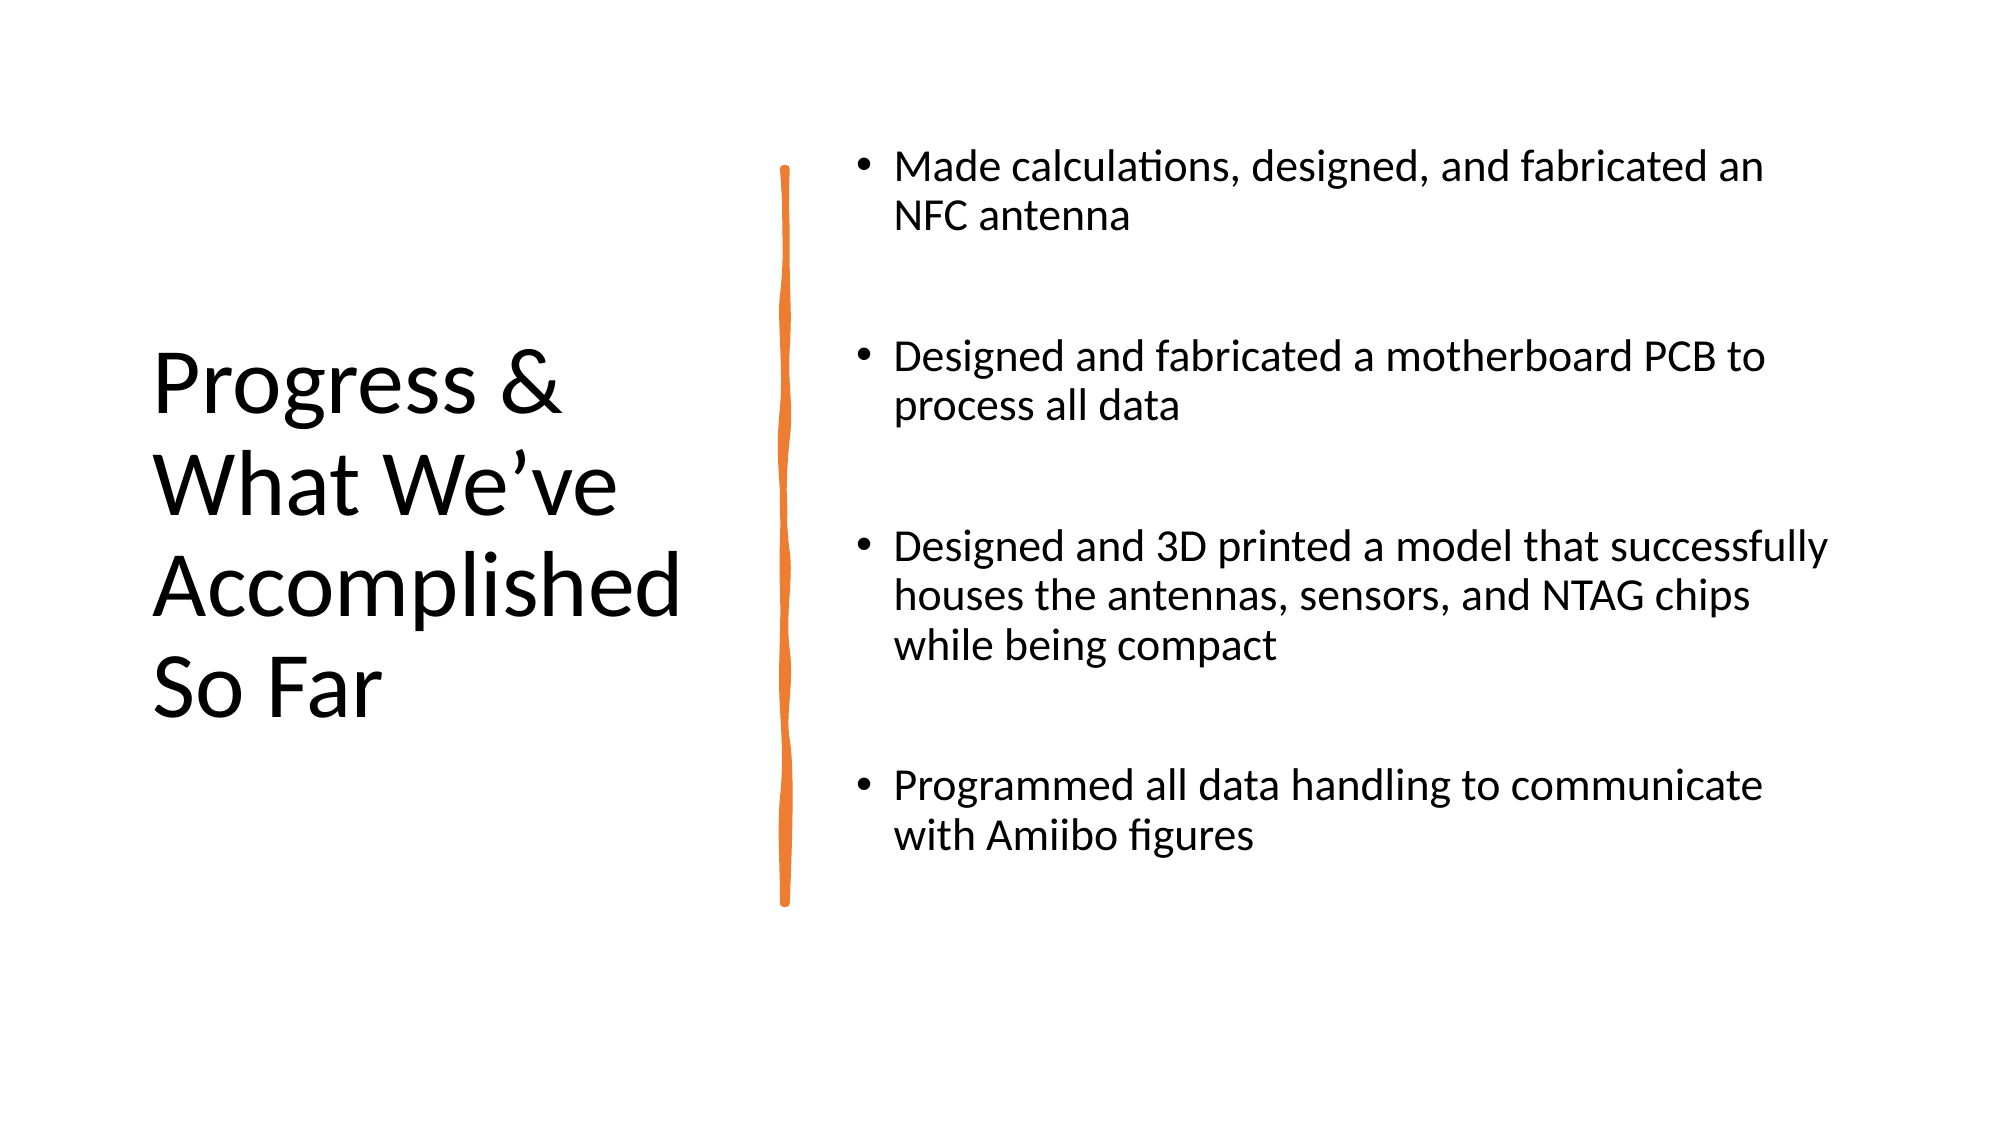

# Progress & What We’ve Accomplished So Far
Made calculations, designed, and fabricated an NFC antenna

Designed and fabricated a motherboard PCB to process all data

Designed and 3D printed a model that successfully houses the antennas, sensors, and NTAG chips while being compact

Programmed all data handling to communicate with Amiibo figures